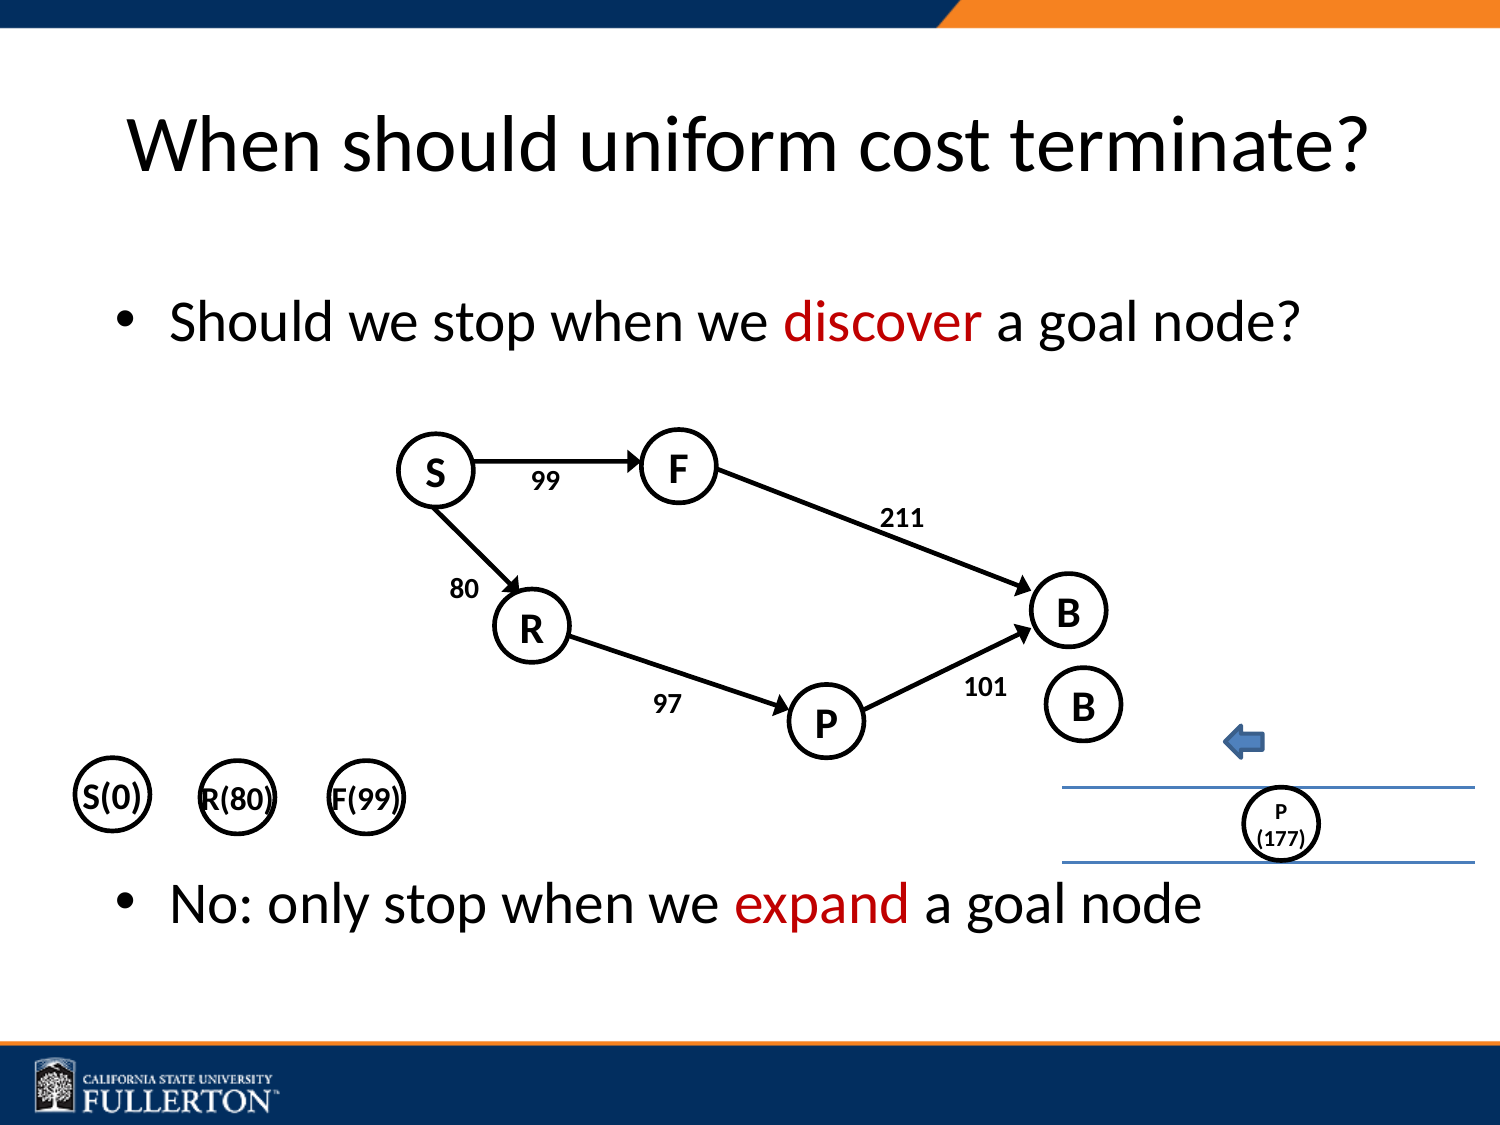

# When should uniform cost terminate?
Should we stop when we discover a goal node?

No: only stop when we expand a goal node
F
S
99

211

80
B
R

101
B
97
P

S(0)
R(80)
F(99)
P
(177)